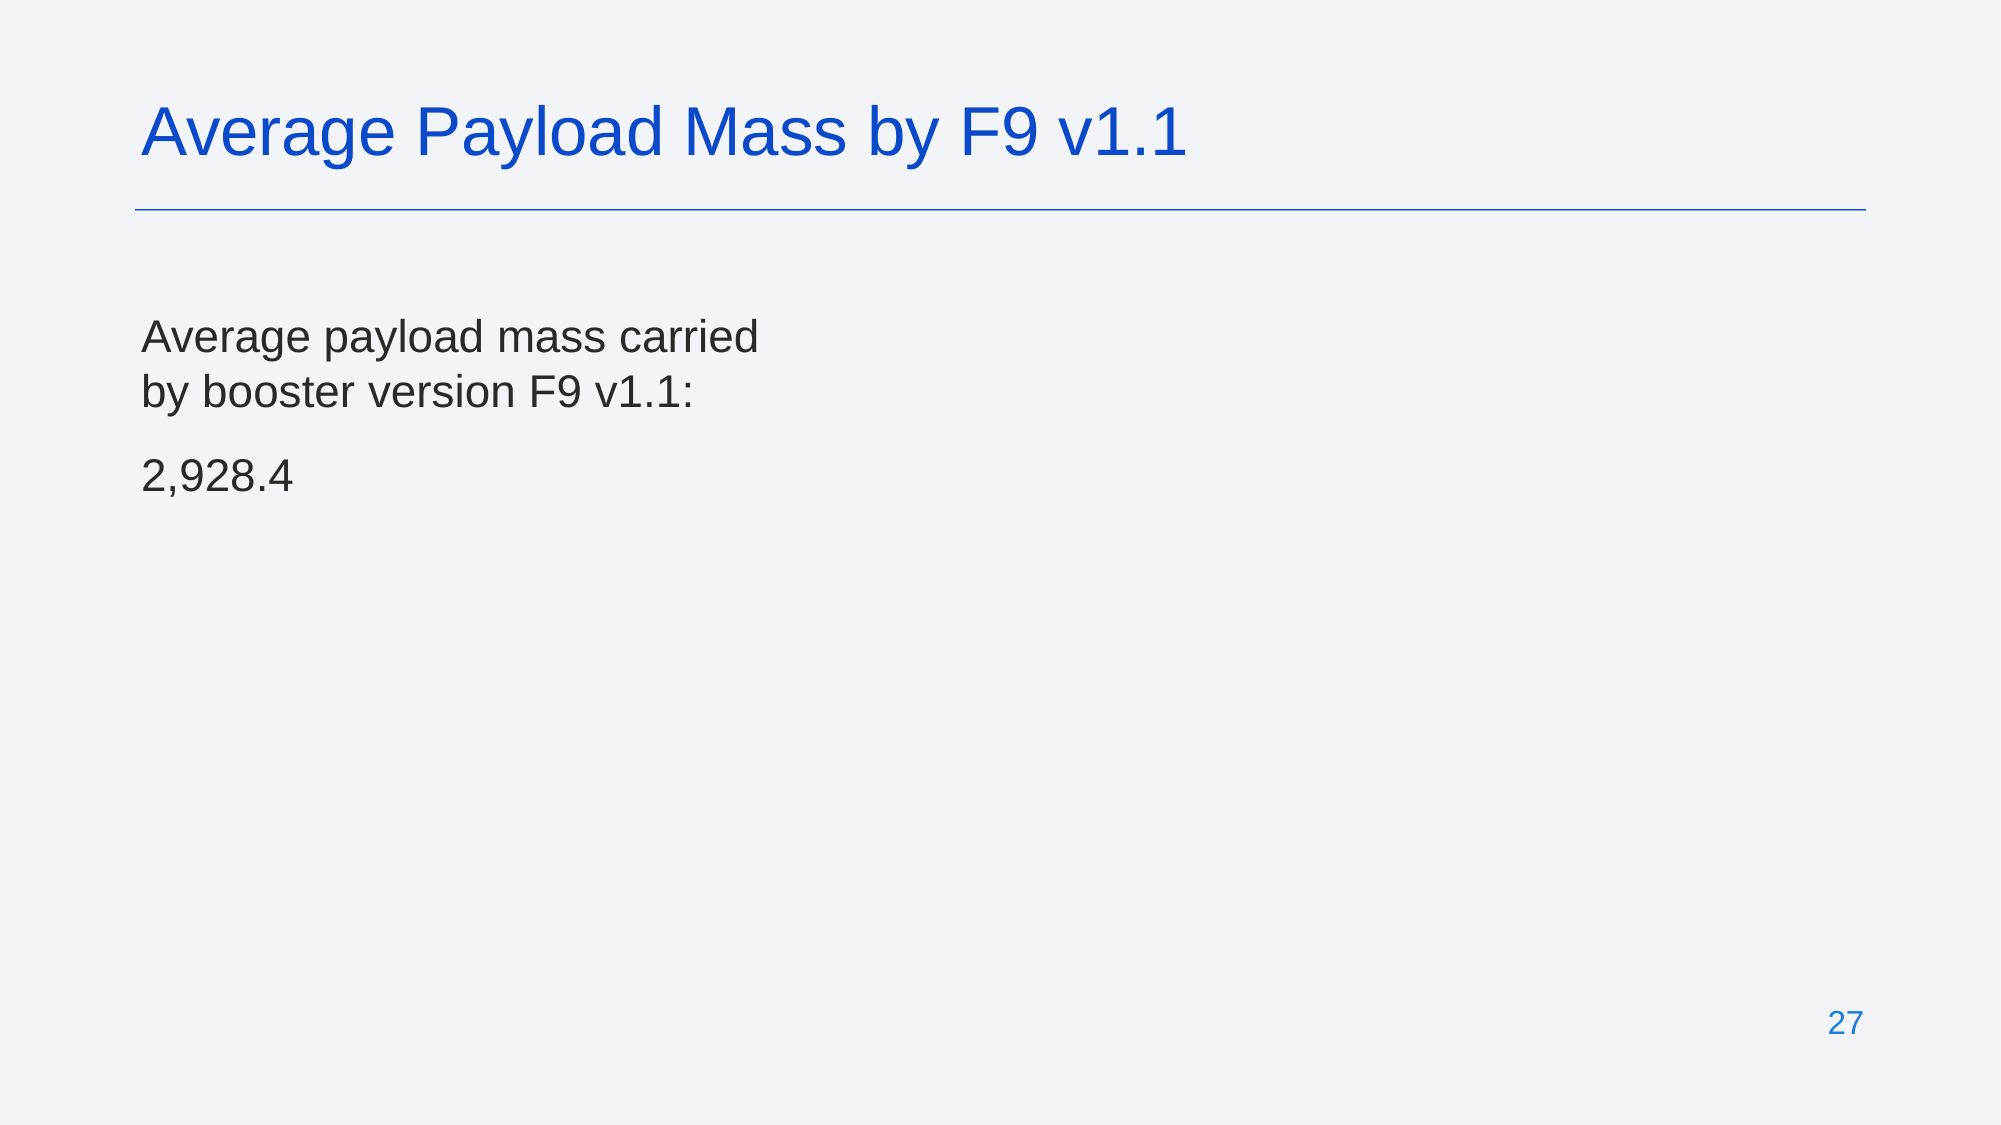

Average Payload Mass by F9 v1.1
Average payload mass carried by booster version F9 v1.1:
2,928.4
27